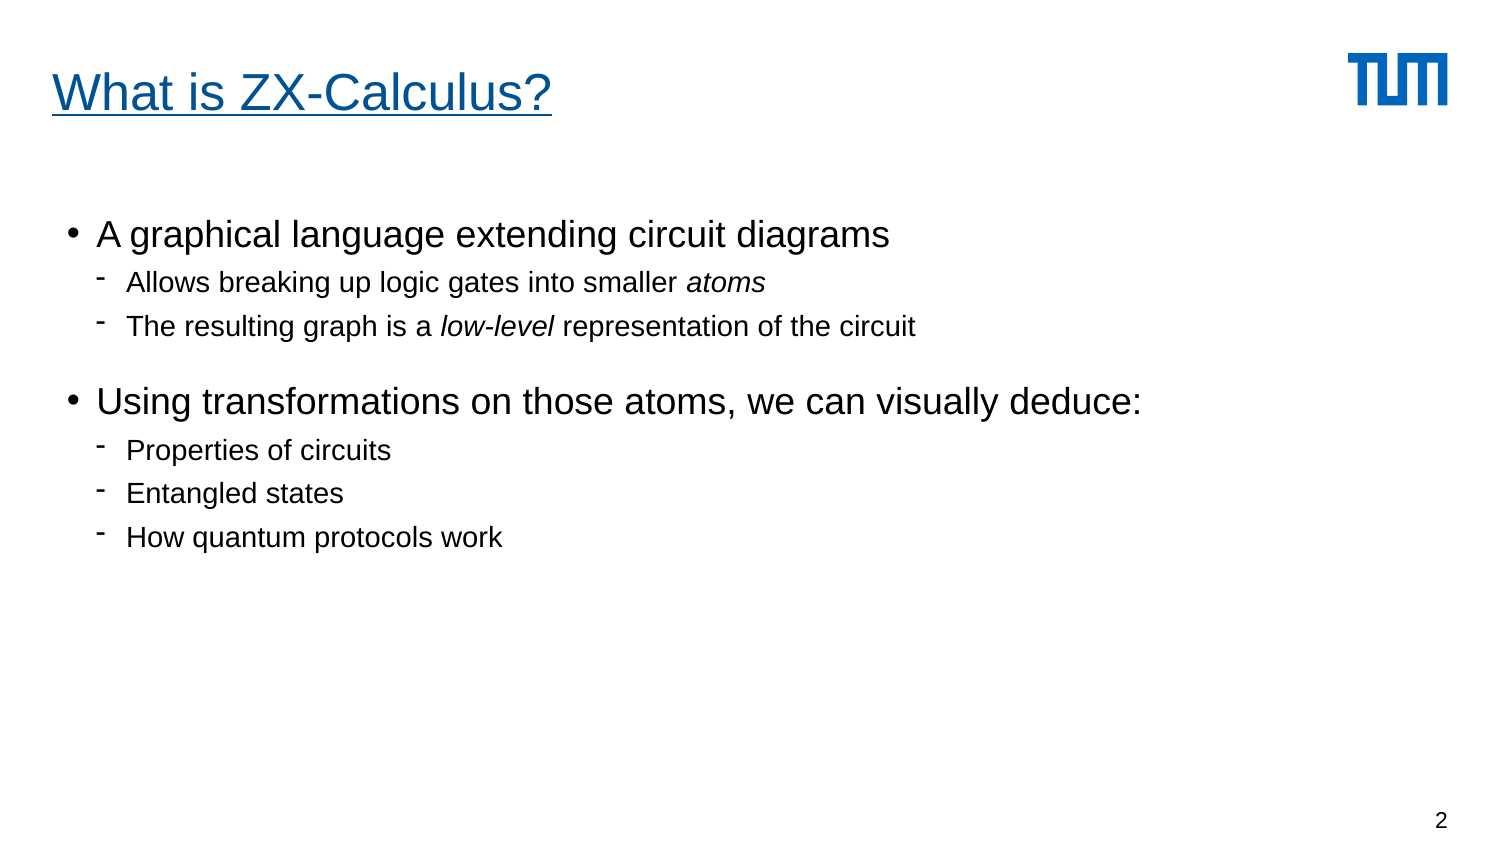

# What is ZX-Calculus?
A graphical language extending circuit diagrams
Allows breaking up logic gates into smaller atoms
The resulting graph is a low-level representation of the circuit
Using transformations on those atoms, we can visually deduce:
Properties of circuits
Entangled states
How quantum protocols work

2